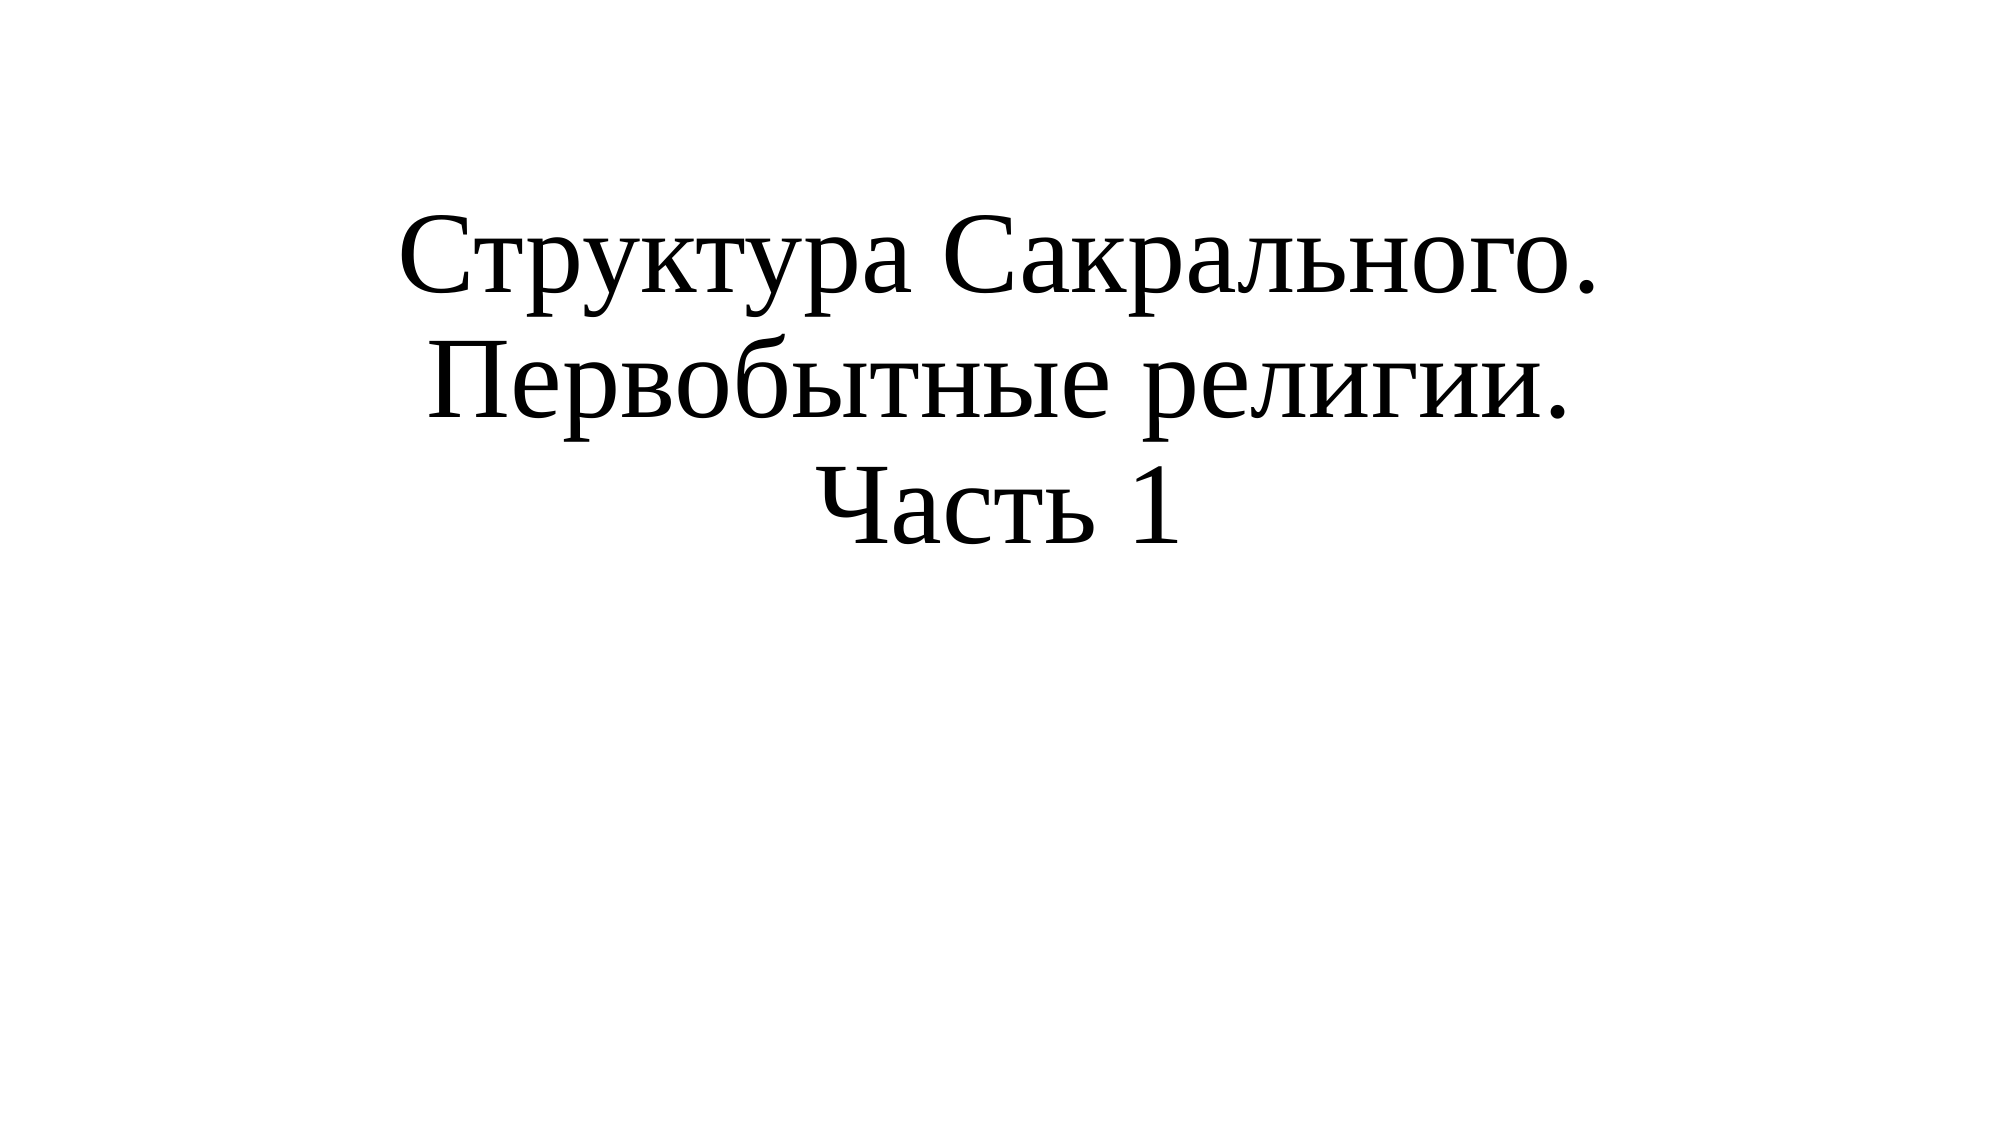

# Структура Сакрального. Первобытные религии. Часть 1